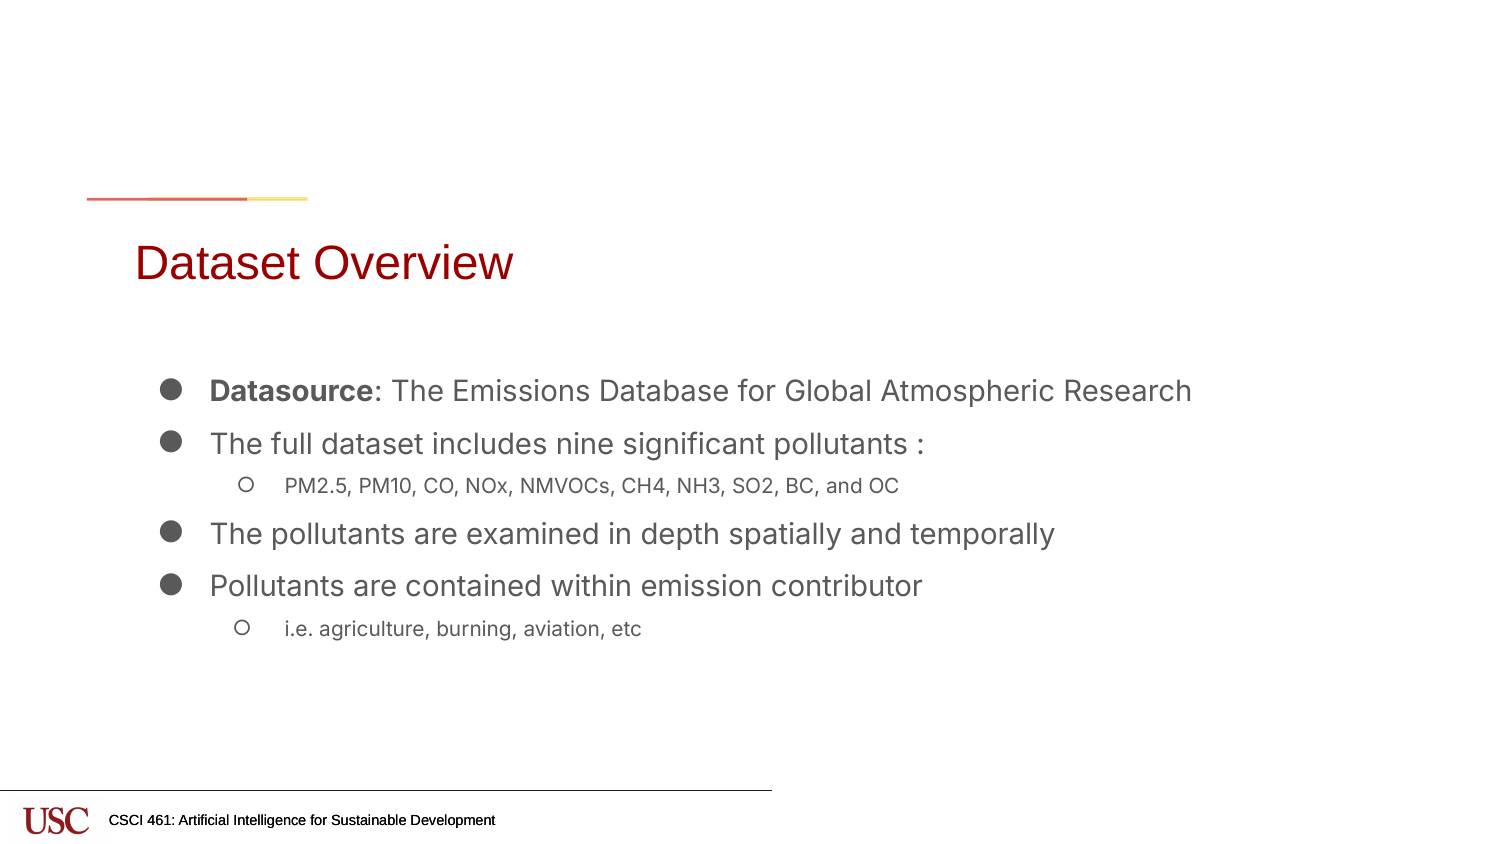

# Dataset Overview
Datasource: The Emissions Database for Global Atmospheric Research
The full dataset includes nine significant pollutants :
PM2.5, PM10, CO, NOx, NMVOCs, CH4, NH3, SO2, BC, and OC
The pollutants are examined in depth spatially and temporally
Pollutants are contained within emission contributor
i.e. agriculture, burning, aviation, etc